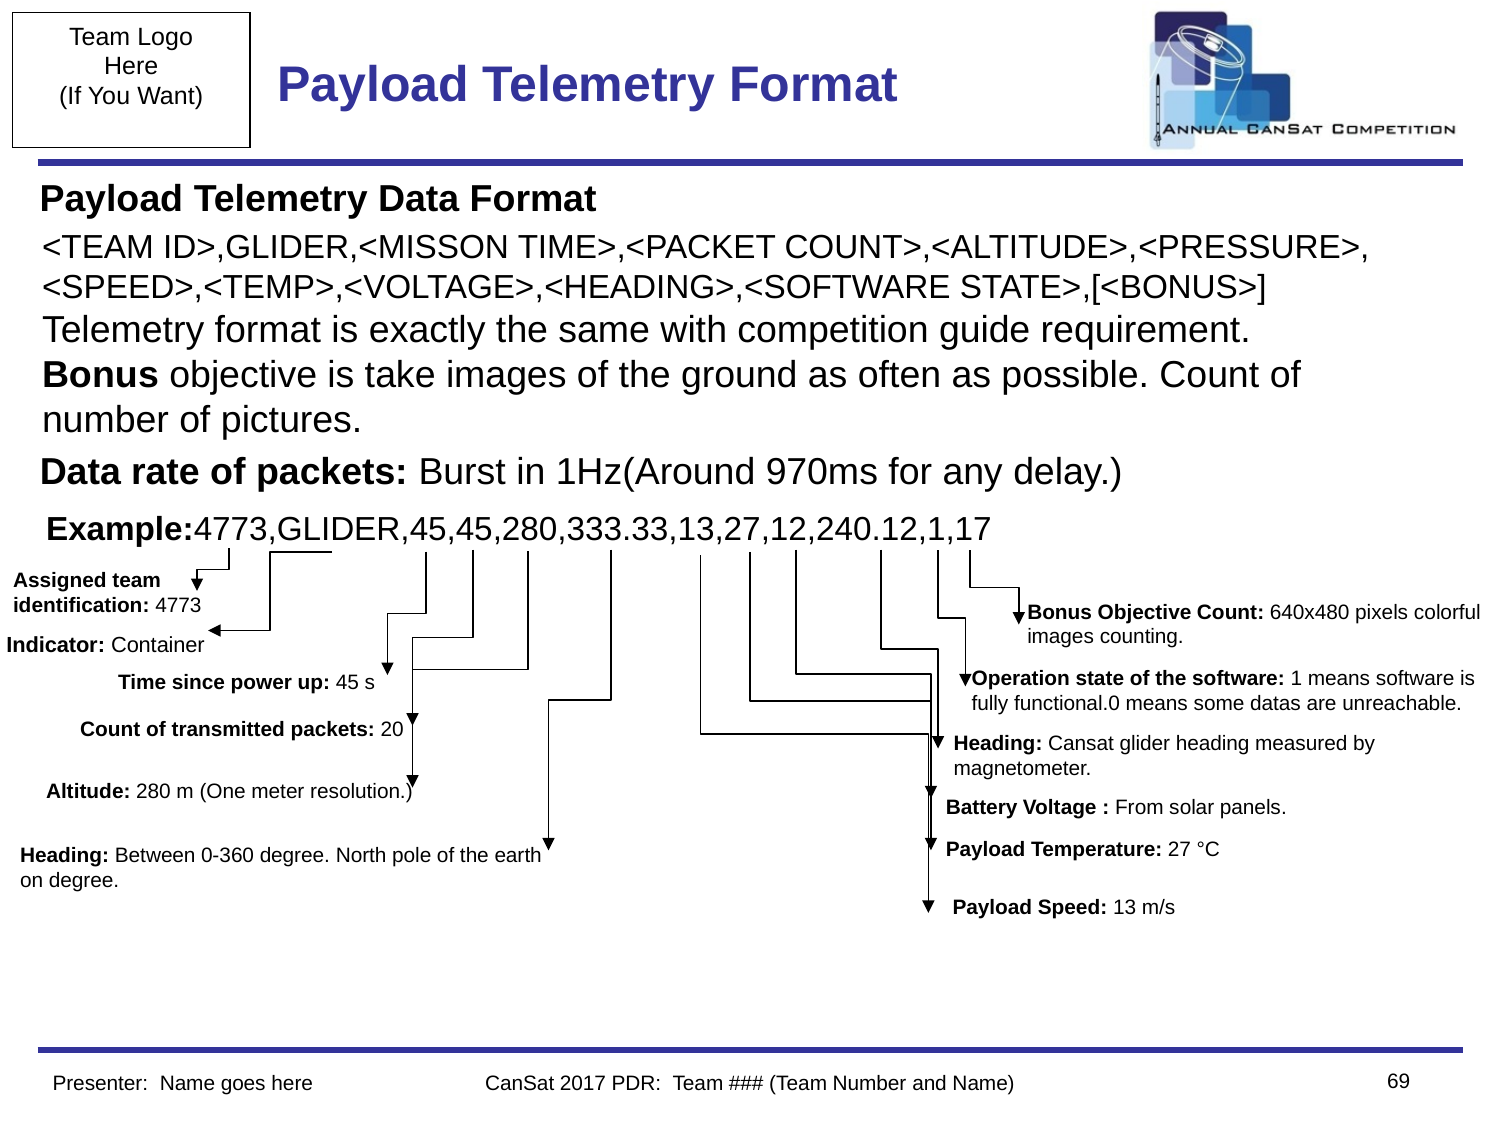

# Payload Telemetry Format
Payload Telemetry Data Format
<TEAM ID>,GLIDER,<MISSON TIME>,<PACKET COUNT>,<ALTITUDE>,<PRESSURE>,
<SPEED>,<TEMP>,<VOLTAGE>,<HEADING>,<SOFTWARE STATE>,[<BONUS>]
Telemetry format is exactly the same with competition guide requirement.
Bonus objective is take images of the ground as often as possible. Count of number of pictures.
Data rate of packets: Burst in 1Hz(Around 970ms for any delay.)
Example:4773,GLIDER,45,45,280,333.33,13,27,12,240.12,1,17
Assigned team
identification: 4773
Bonus Objective Count: 640x480 pixels colorful images counting.
Indicator: Container
Operation state of the software: 1 means software is fully functional.0 means some datas are unreachable.
Time since power up: 45 s
Count of transmitted packets: 20
Heading: Cansat glider heading measured by magnetometer.
Altitude: 280 m (One meter resolution.)
Battery Voltage : From solar panels.
Payload Temperature: 27 °C
Heading: Between 0-360 degree. North pole of the earth on degree.
Payload Speed: 13 m/s
69
Presenter:  Name goes here
CanSat 2017 PDR:  Team ### (Team Number and Name)